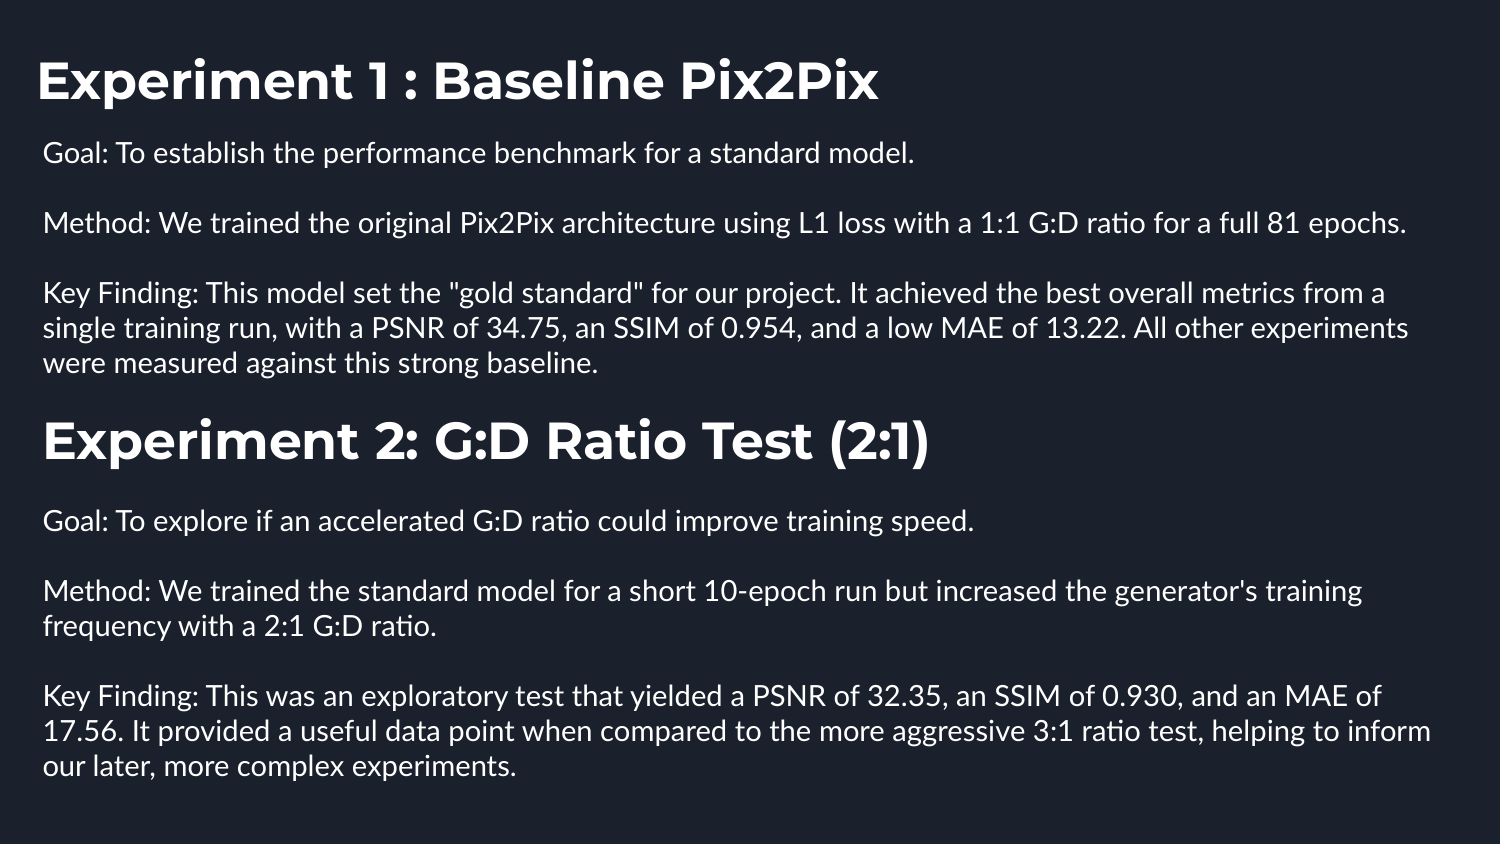

# Experiment 1 : Baseline Pix2Pix
Goal: To establish the performance benchmark for a standard model.

Method: We trained the original Pix2Pix architecture using L1 loss with a 1:1 G:D ratio for a full 81 epochs.

Key Finding: This model set the "gold standard" for our project. It achieved the best overall metrics from a single training run, with a PSNR of 34.75, an SSIM of 0.954, and a low MAE of 13.22. All other experiments were measured against this strong baseline.

Experiment 2: G:D Ratio Test (2:1)

Goal: To explore if an accelerated G:D ratio could improve training speed.

Method: We trained the standard model for a short 10-epoch run but increased the generator's training frequency with a 2:1 G:D ratio.

Key Finding: This was an exploratory test that yielded a PSNR of 32.35, an SSIM of 0.930, and an MAE of 17.56. It provided a useful data point when compared to the more aggressive 3:1 ratio test, helping to inform our later, more complex experiments.